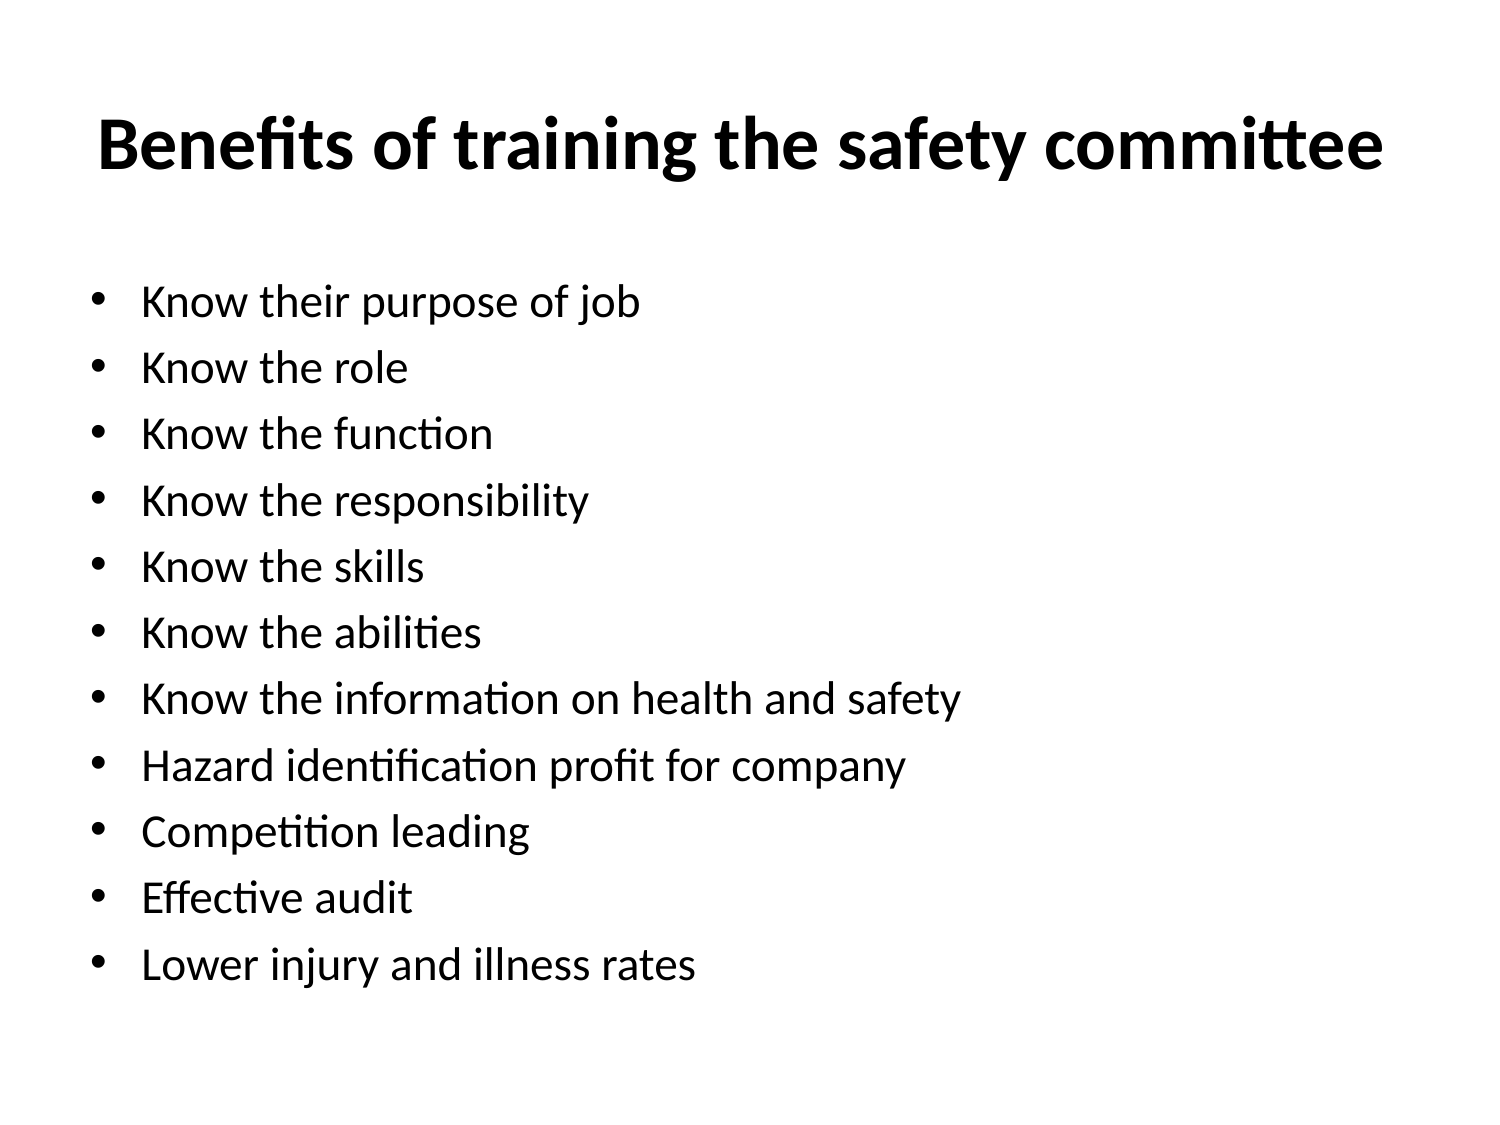

# Benefits of training the safety committee
Know their purpose of job
Know the role
Know the function
Know the responsibility
Know the skills
Know the abilities
Know the information on health and safety
Hazard identification profit for company
Competition leading
Effective audit
Lower injury and illness rates